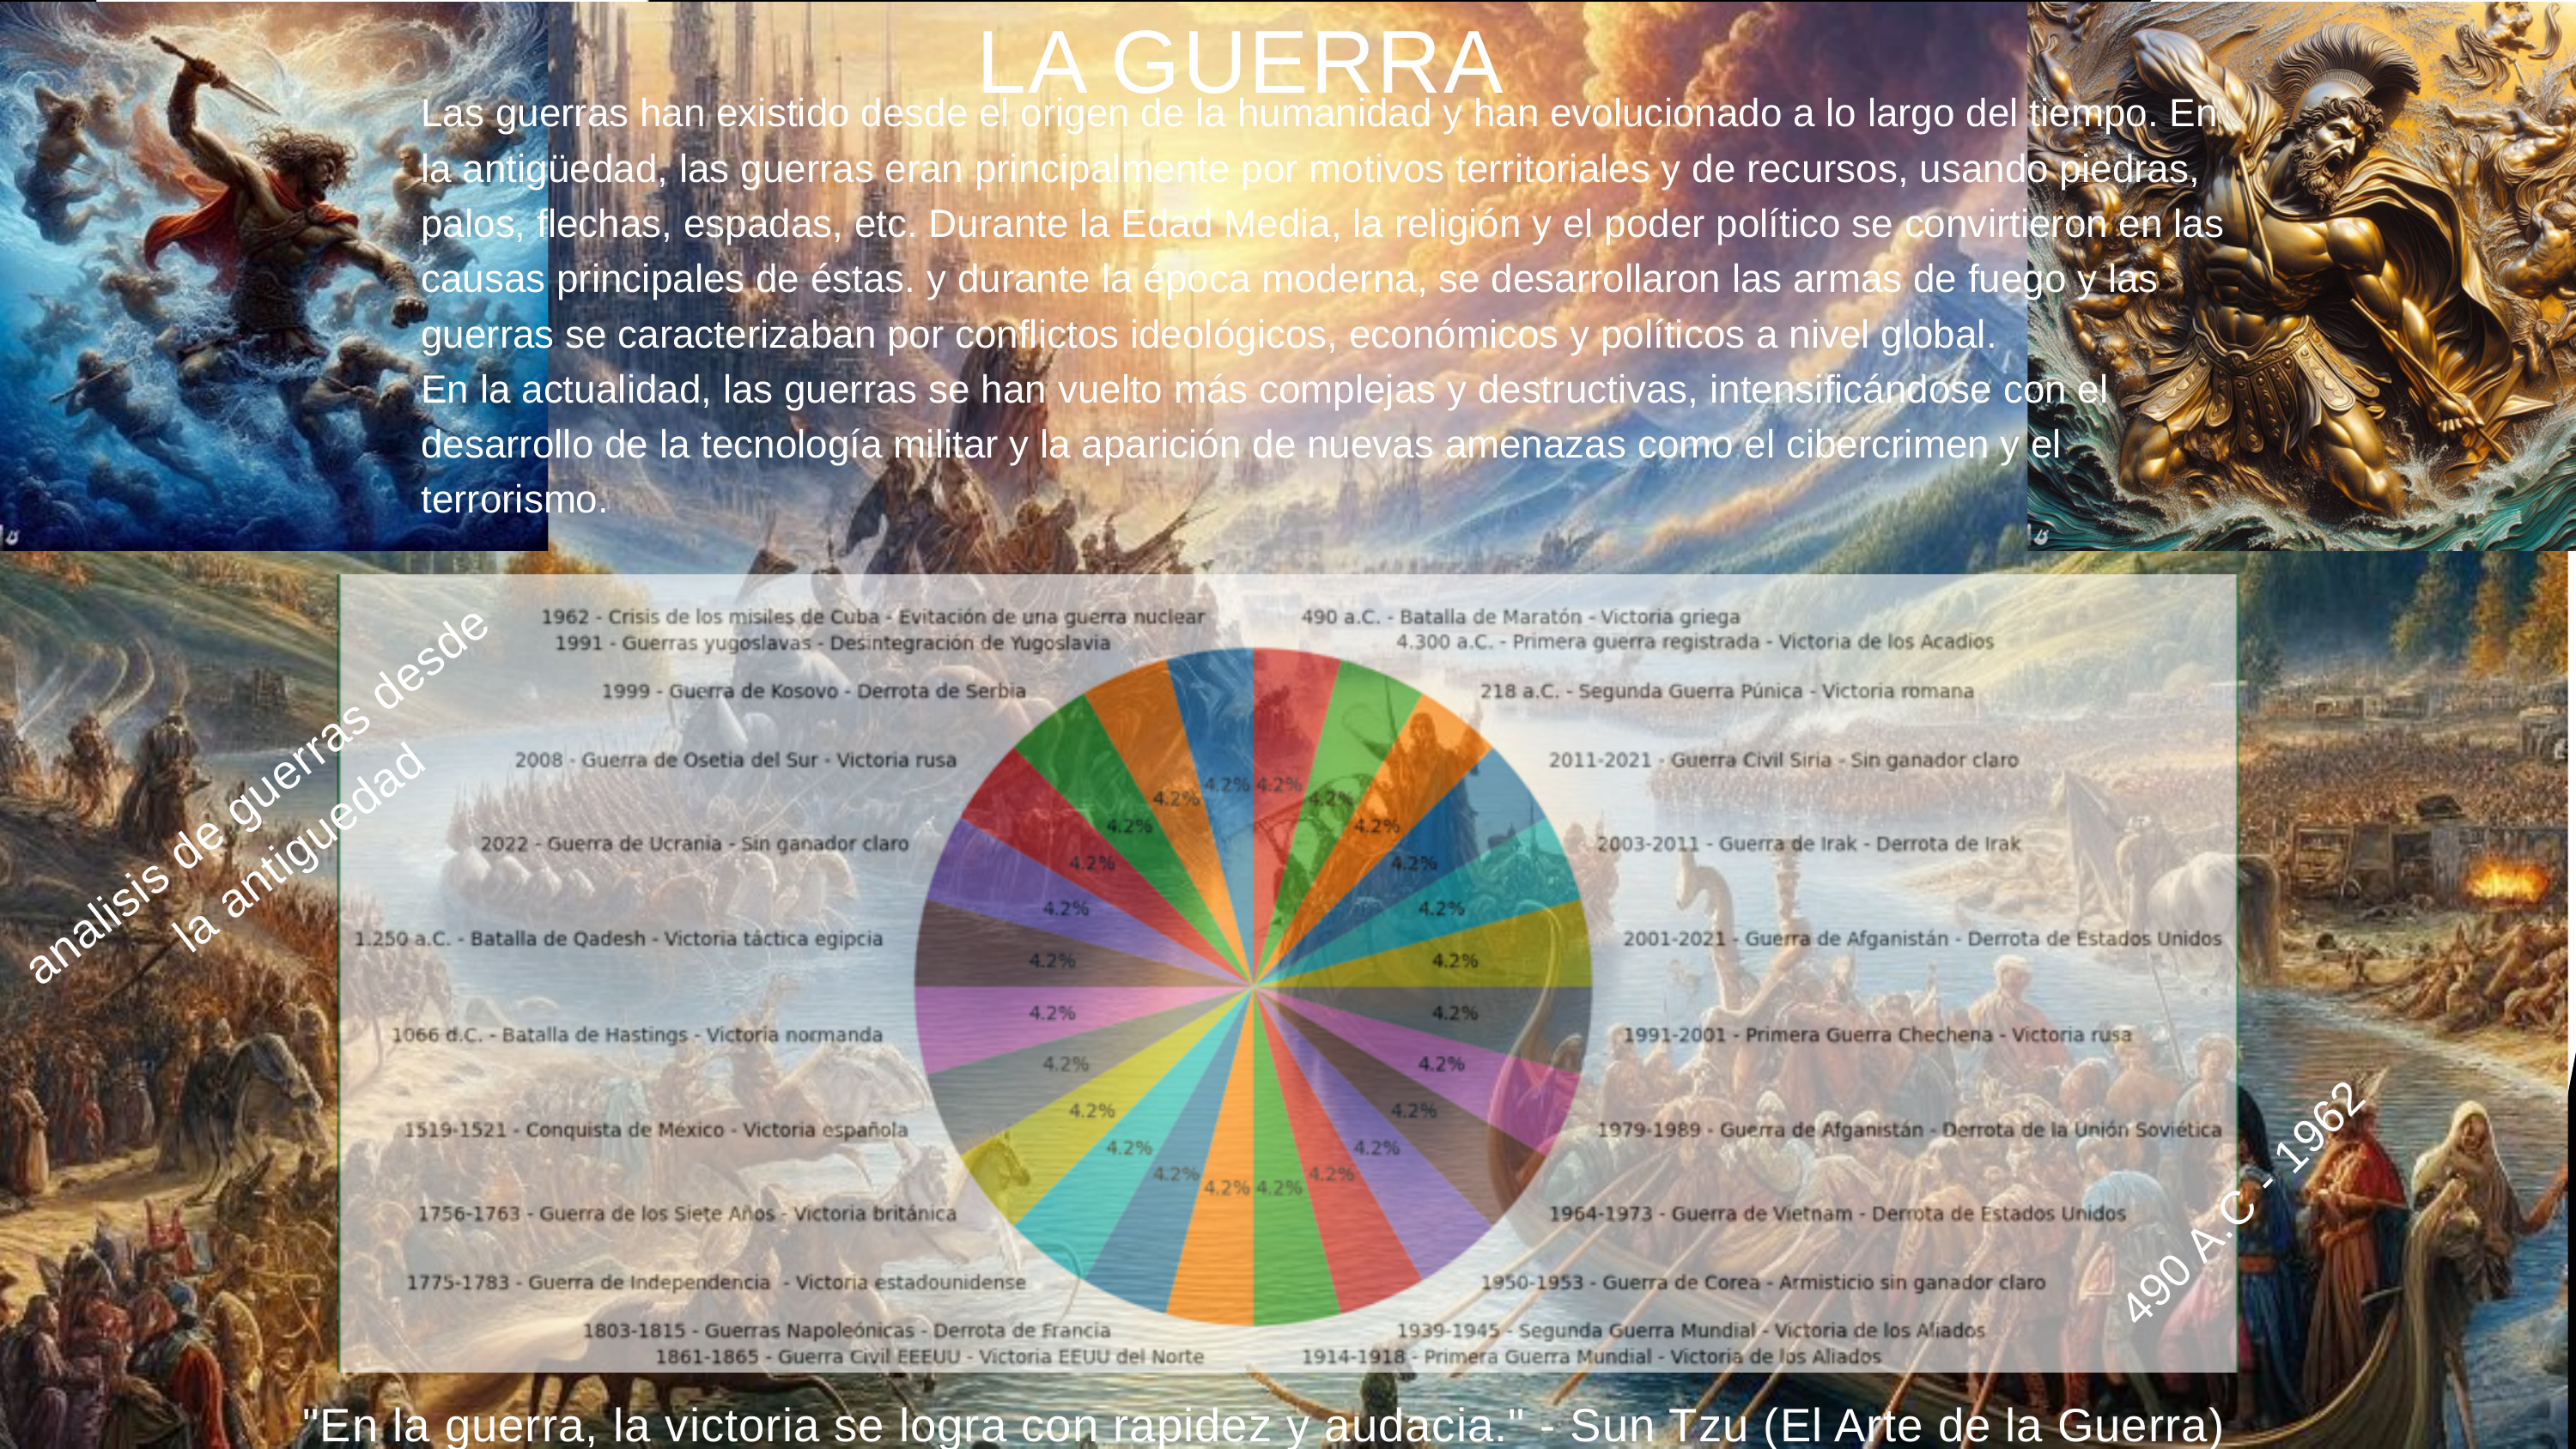

LA GUERRA

Las guerras han existido desde el origen de la humanidad y han evolucionado a lo largo del tiempo. En la antigüedad, las guerras eran principalmente por motivos territoriales y de recursos, usando piedras, palos, flechas, espadas, etc. Durante la Edad Media, la religión y el poder político se convirtieron en las causas principales de éstas. y durante la época moderna, se desarrollaron las armas de fuego y las guerras se caracterizaban por conflictos ideológicos, económicos y políticos a nivel global.
En la actualidad, las guerras se han vuelto más complejas y destructivas, intensificándose con el desarrollo de la tecnología militar y la aparición de nuevas amenazas como el cibercrimen y el  terrorismo.

analisis de guerras desde la antiguedad

490 A.C - 1962
"En la guerra, la victoria se logra con rapidez y audacia." - Sun Tzu (El Arte de la Guerra)